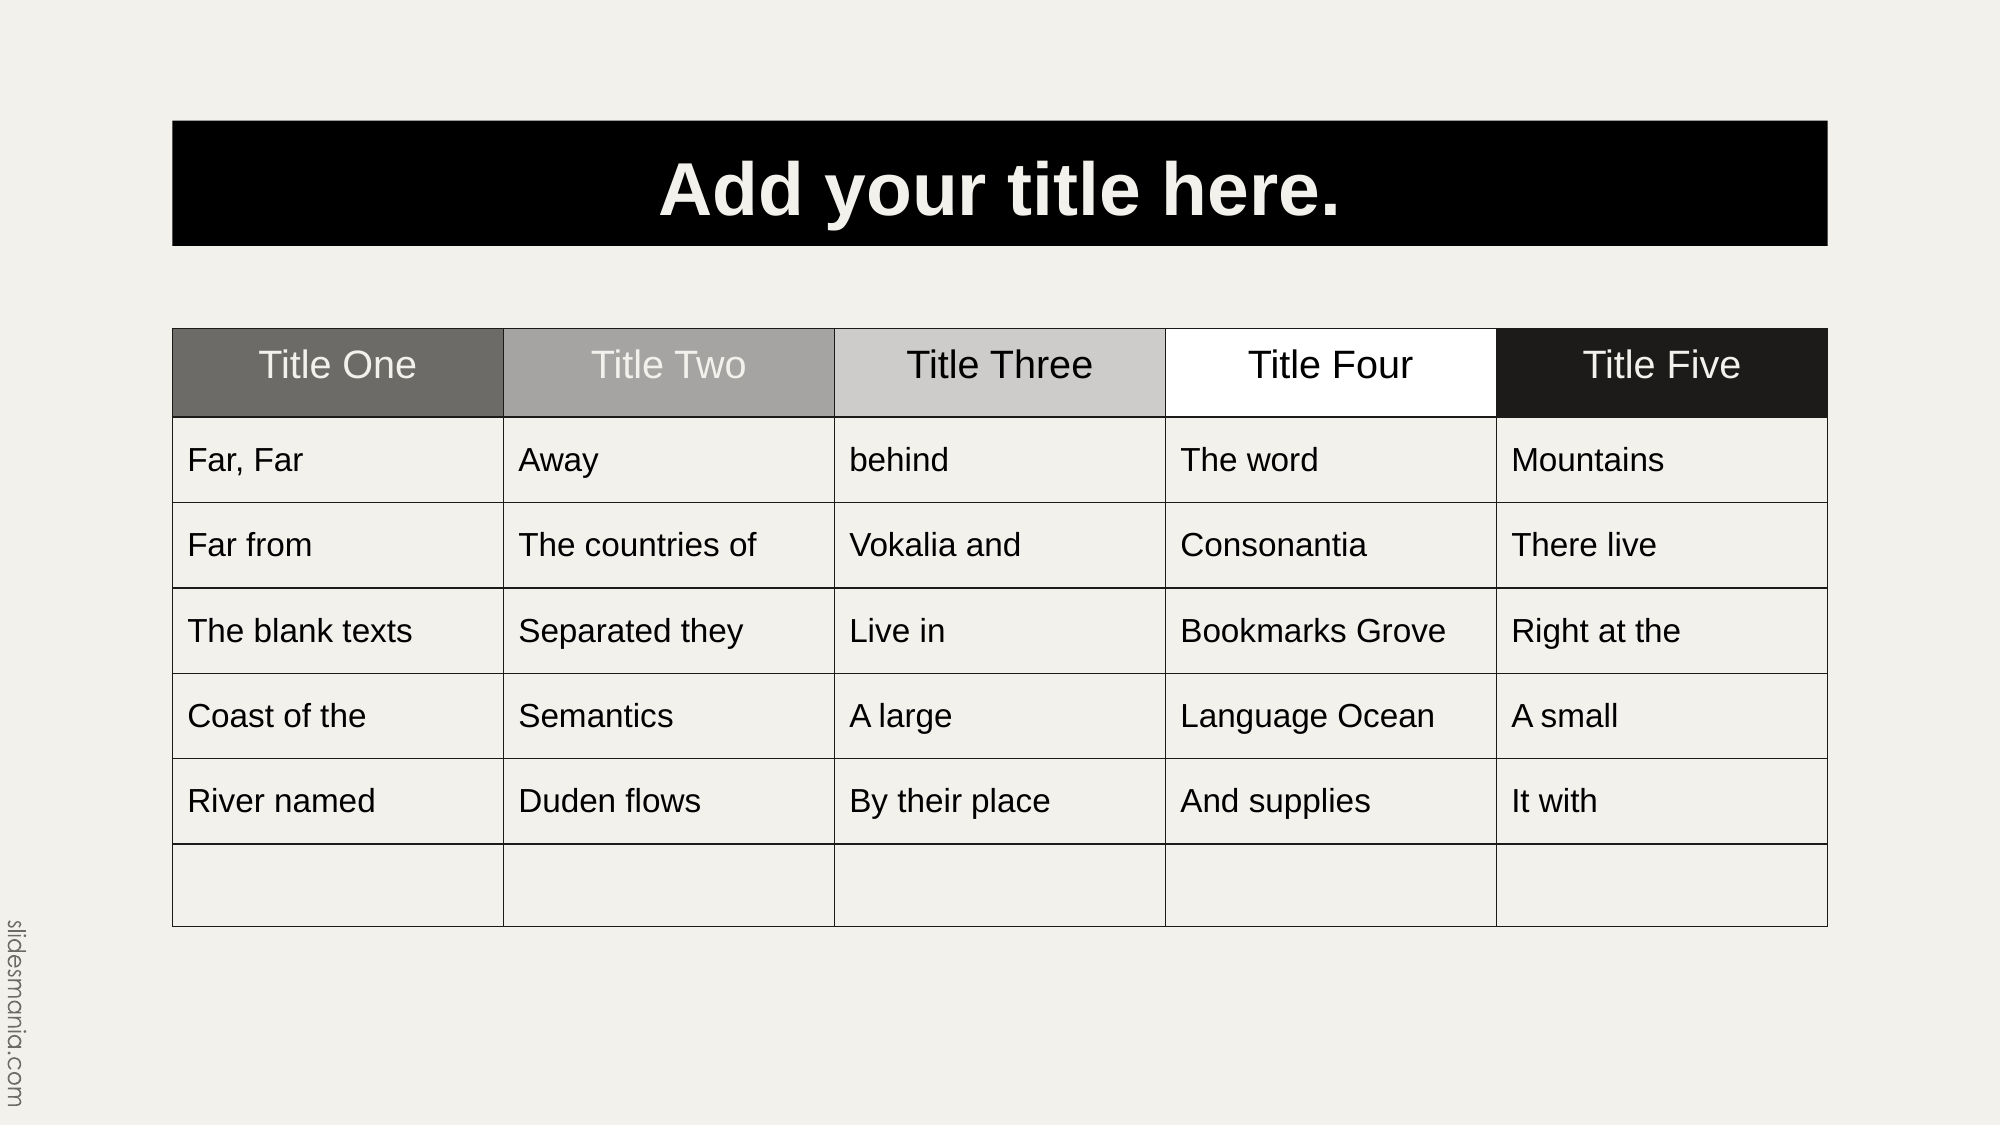

# Add your title here.
| Title One | Title Two | Title Three | Title Four | Title Five |
| --- | --- | --- | --- | --- |
| Far, Far | Away | behind | The word | Mountains |
| Far from | The countries of | Vokalia and | Consonantia | There live |
| The blank texts | Separated they | Live in | Bookmarks Grove | Right at the |
| Coast of the | Semantics | A large | Language Ocean | A small |
| River named | Duden flows | By their place | And supplies | It with |
|  |  |  |  |  |